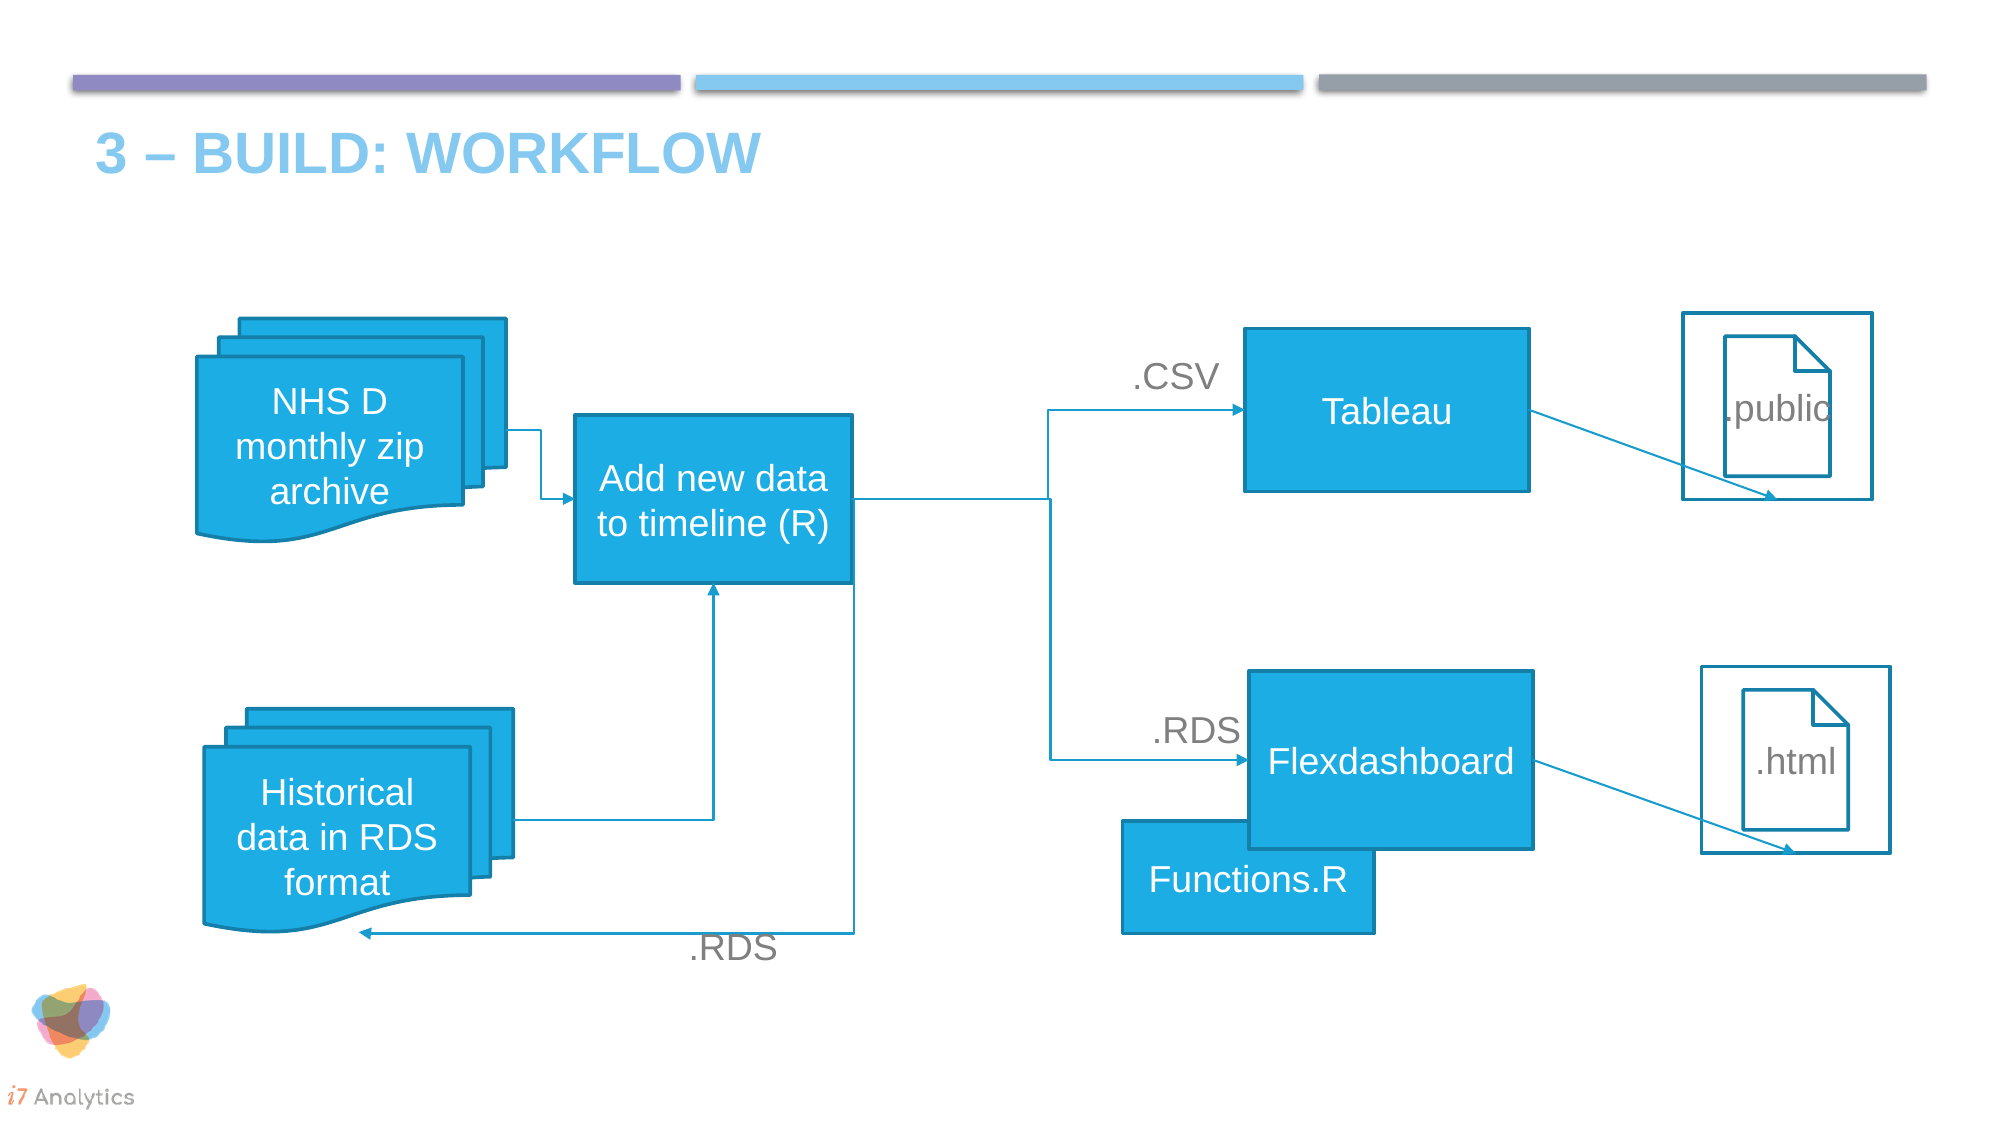

# 3 – Build: Workflow
.public
NHS D monthly zip archive
Tableau
.CSV
Add new data to timeline (R)
.html
Flexdashboard
.RDS
Historical data in RDS format
Functions.R
.RDS